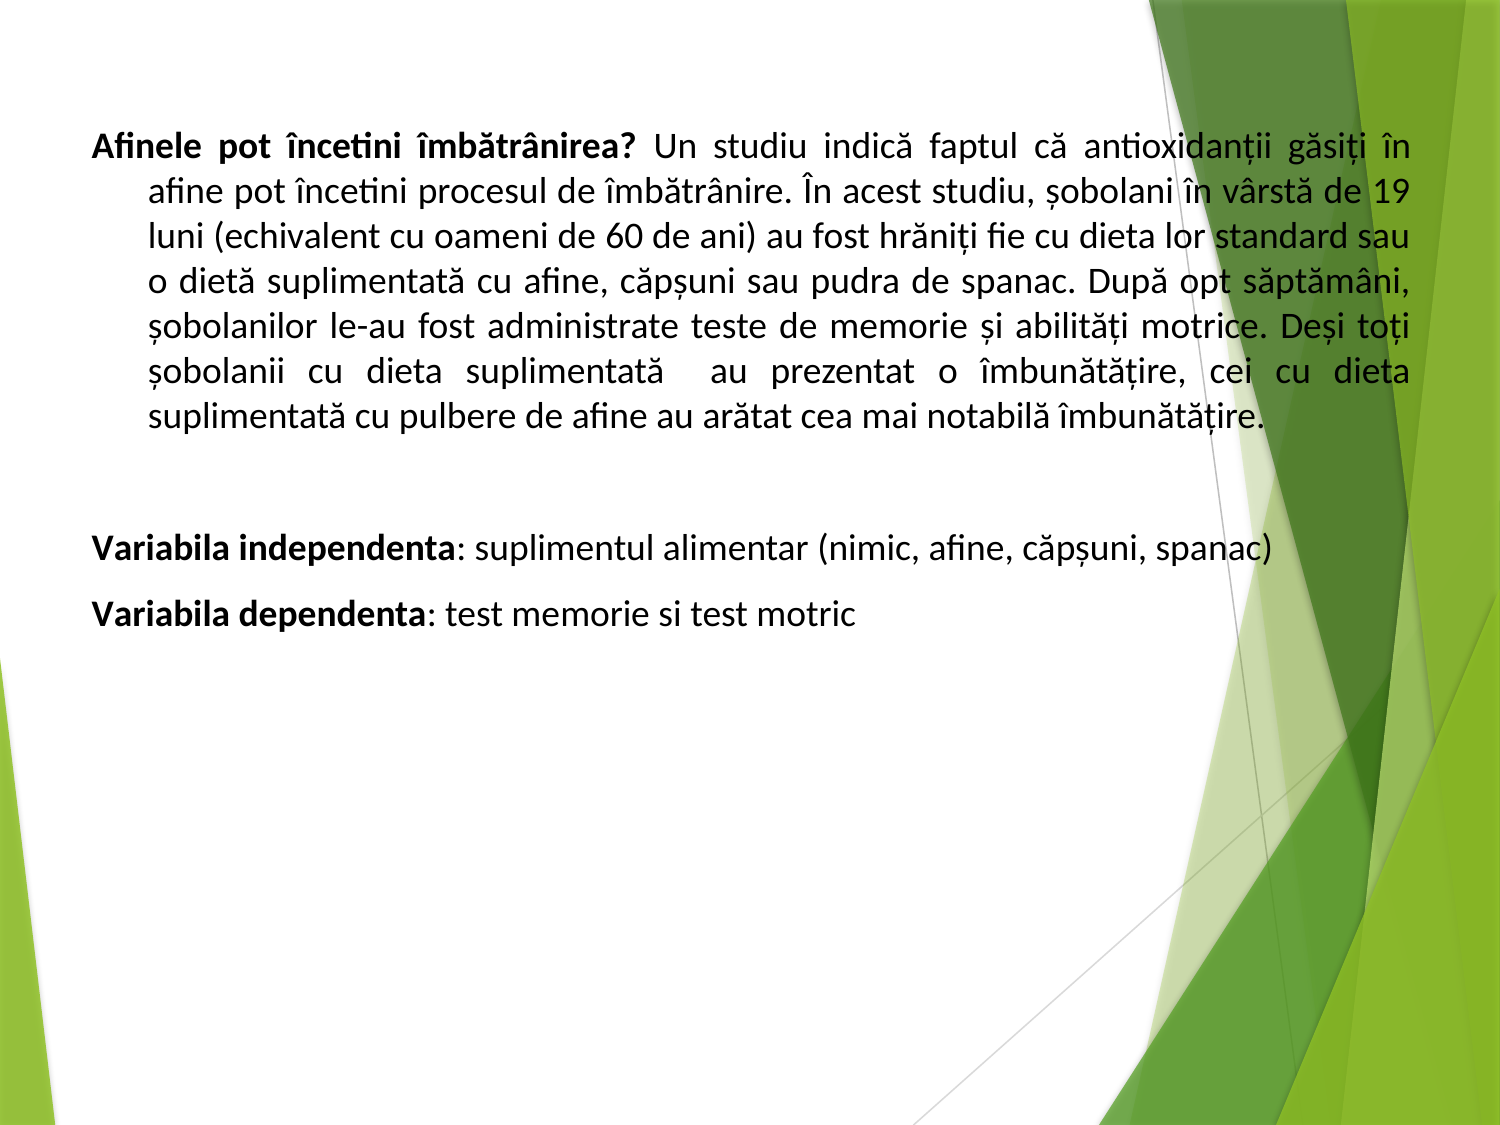

Afinele pot încetini îmbătrânirea? Un studiu indică faptul că antioxidanții găsiți în afine pot încetini procesul de îmbătrânire. În acest studiu, șobolani în vârstă de 19 luni (echivalent cu oameni de 60 de ani) au fost hrăniți fie cu dieta lor standard sau o dietă suplimentată cu afine, căpșuni sau pudra de spanac. După opt săptămâni, șobolanilor le-au fost administrate teste de memorie și abilități motrice. Deși toți șobolanii cu dieta suplimentată  au prezentat o îmbunătățire, cei cu dieta suplimentată cu pulbere de afine au arătat cea mai notabilă îmbunătățire.

Variabila independenta: suplimentul alimentar (nimic, afine, căpșuni, spanac)
Variabila dependenta: test memorie si test motric